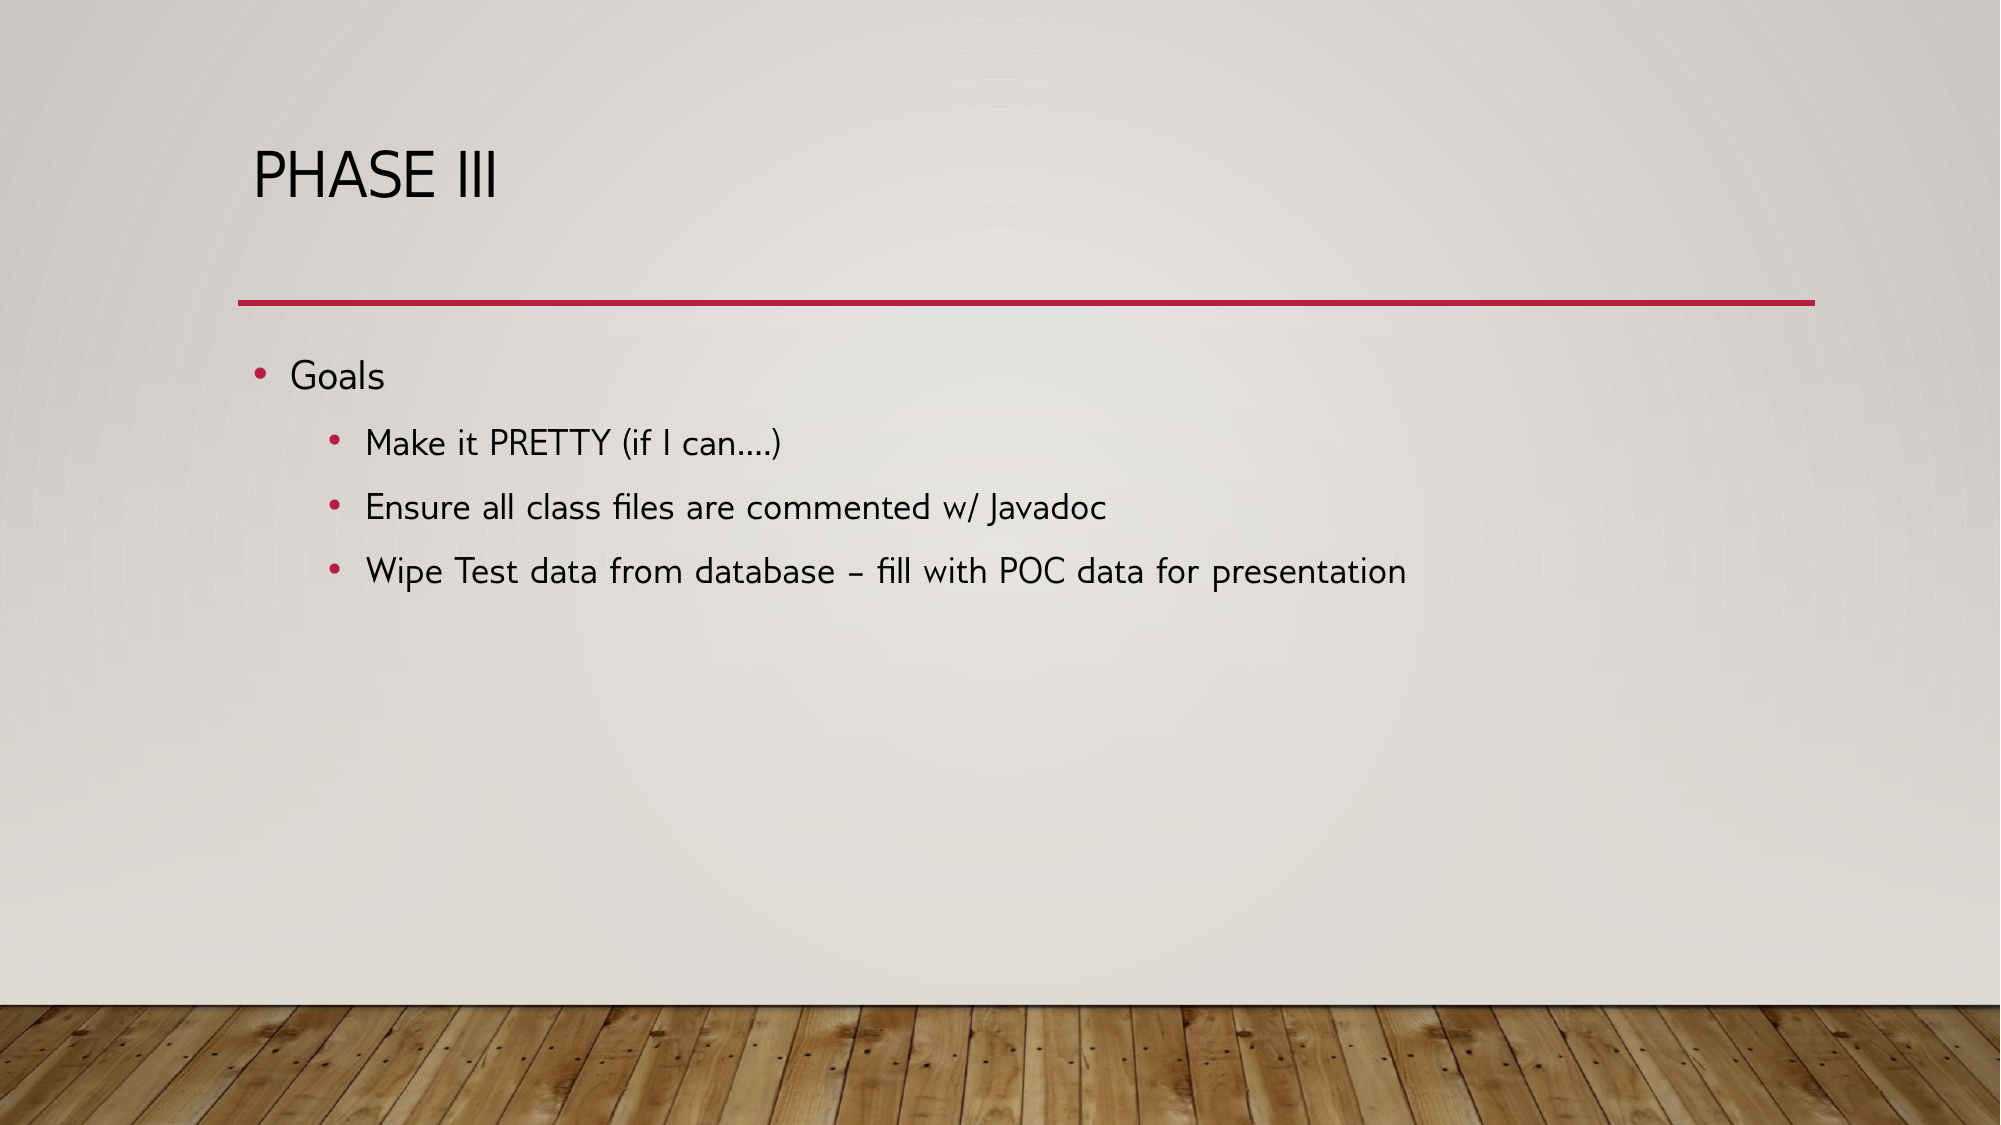

# Phase III
Goals
Make it PRETTY (if I can….)
Ensure all class files are commented w/ Javadoc
Wipe Test data from database – fill with POC data for presentation